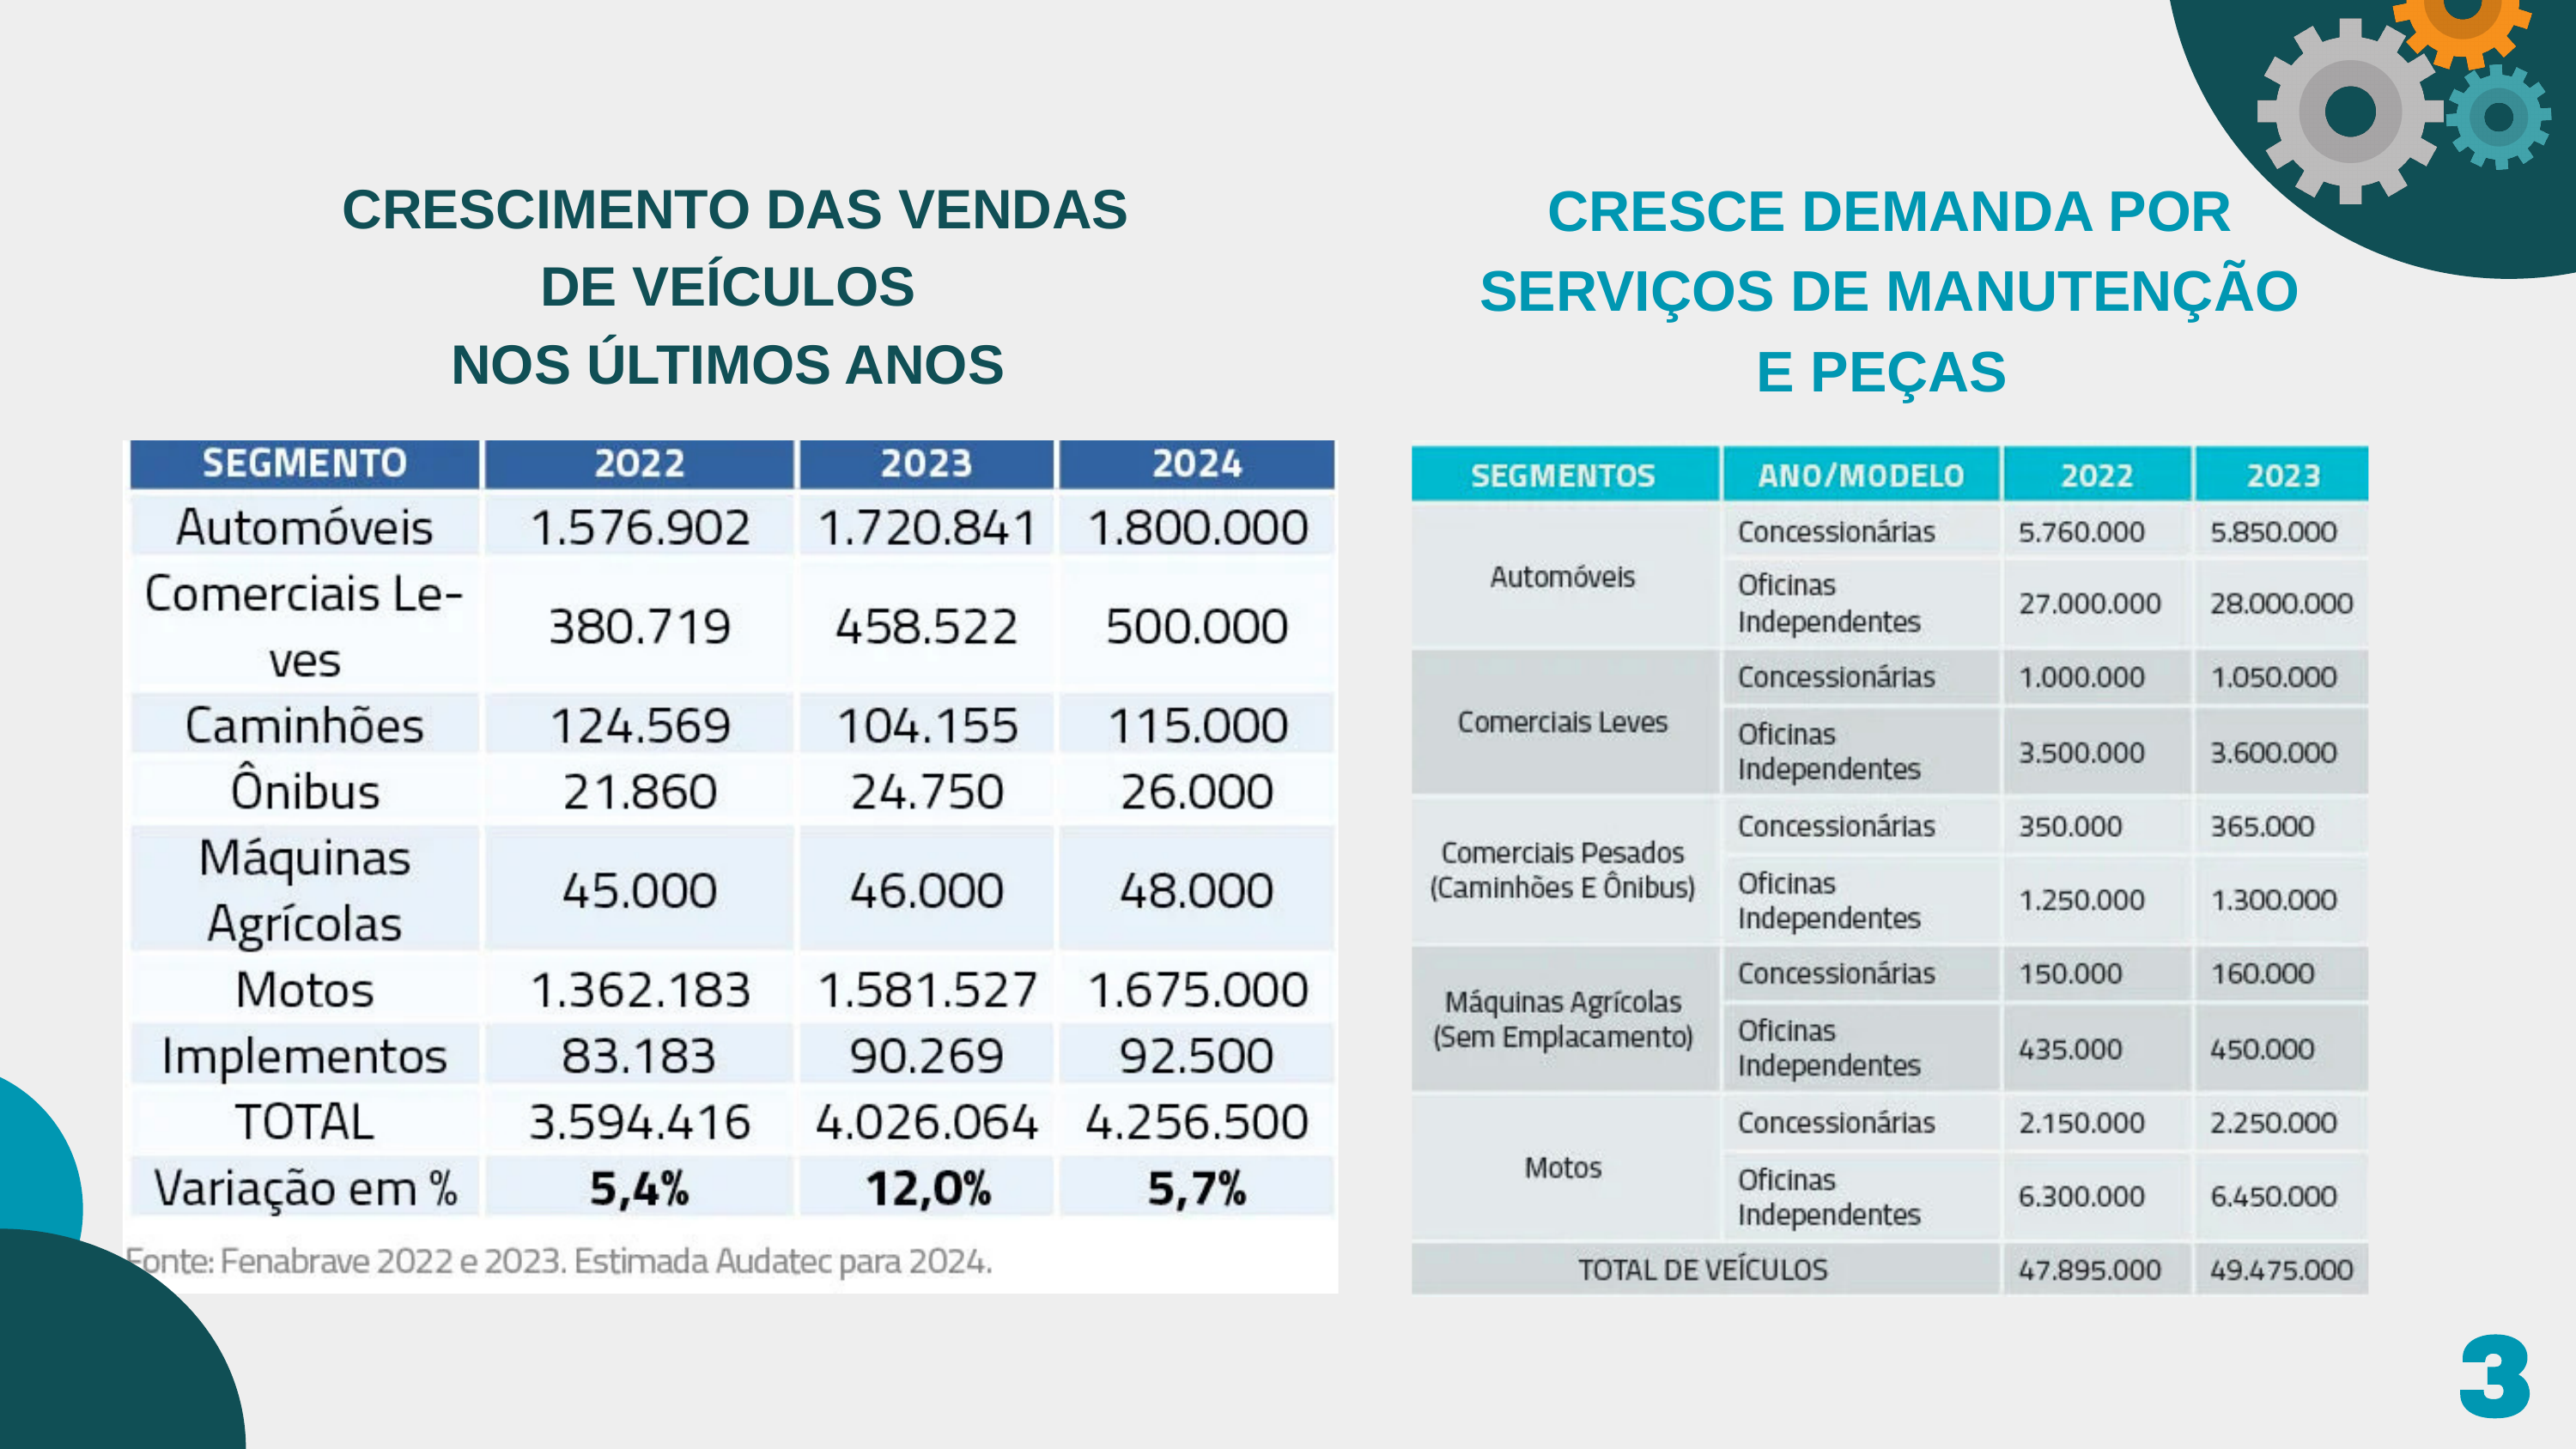

CRESCIMENTO DAS VENDAS
DE VEÍCULOS
NOS ÚLTIMOS ANOS

CRESCE DEMANDA POR SERVIÇOS DE MANUTENÇÃO E PEÇAS

3